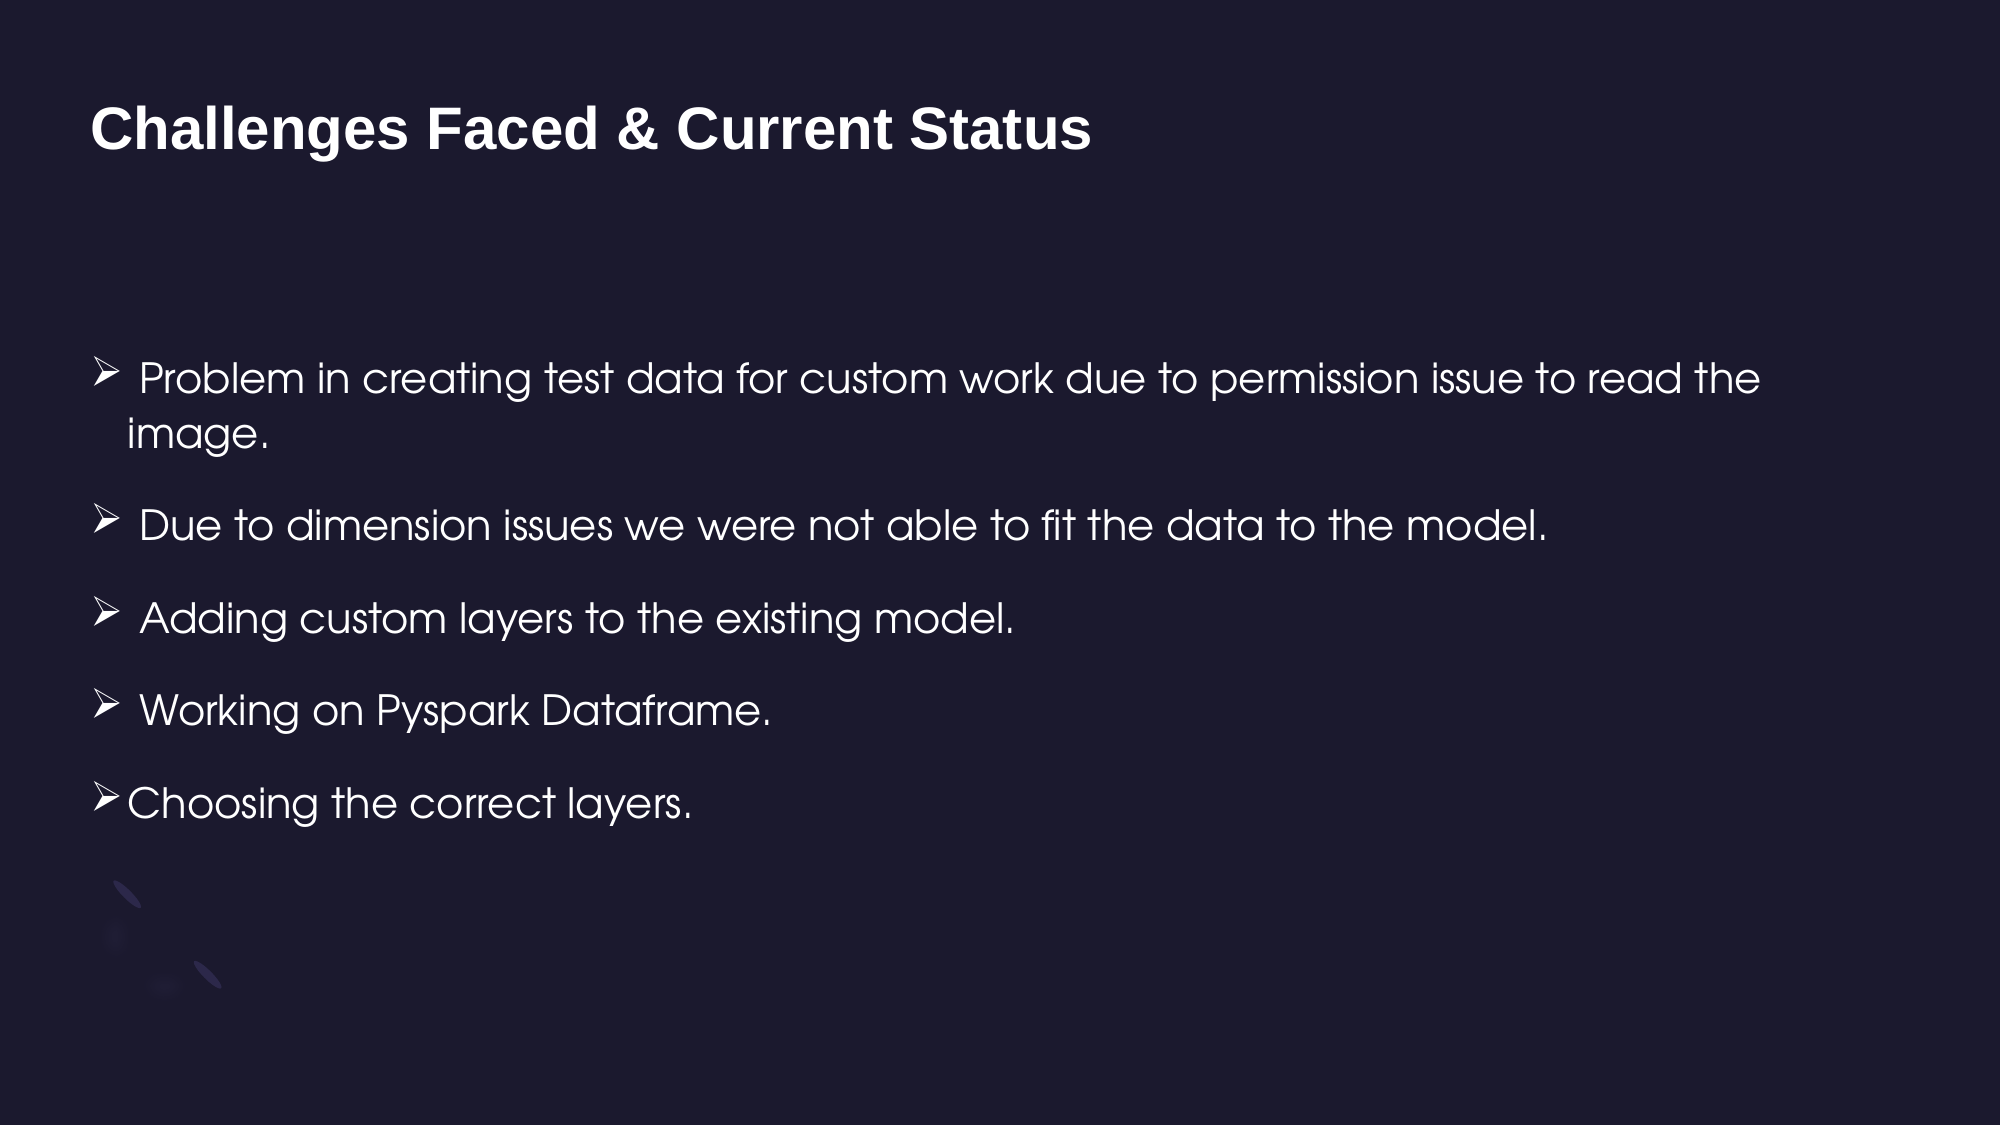

# Challenges Faced & Current Status
 Problem in creating test data for custom work due to permission issue to read the image.
 Due to dimension issues we were not able to fit the data to the model.
 Adding custom layers to the existing model.
 Working on Pyspark Dataframe.
Choosing the correct layers.